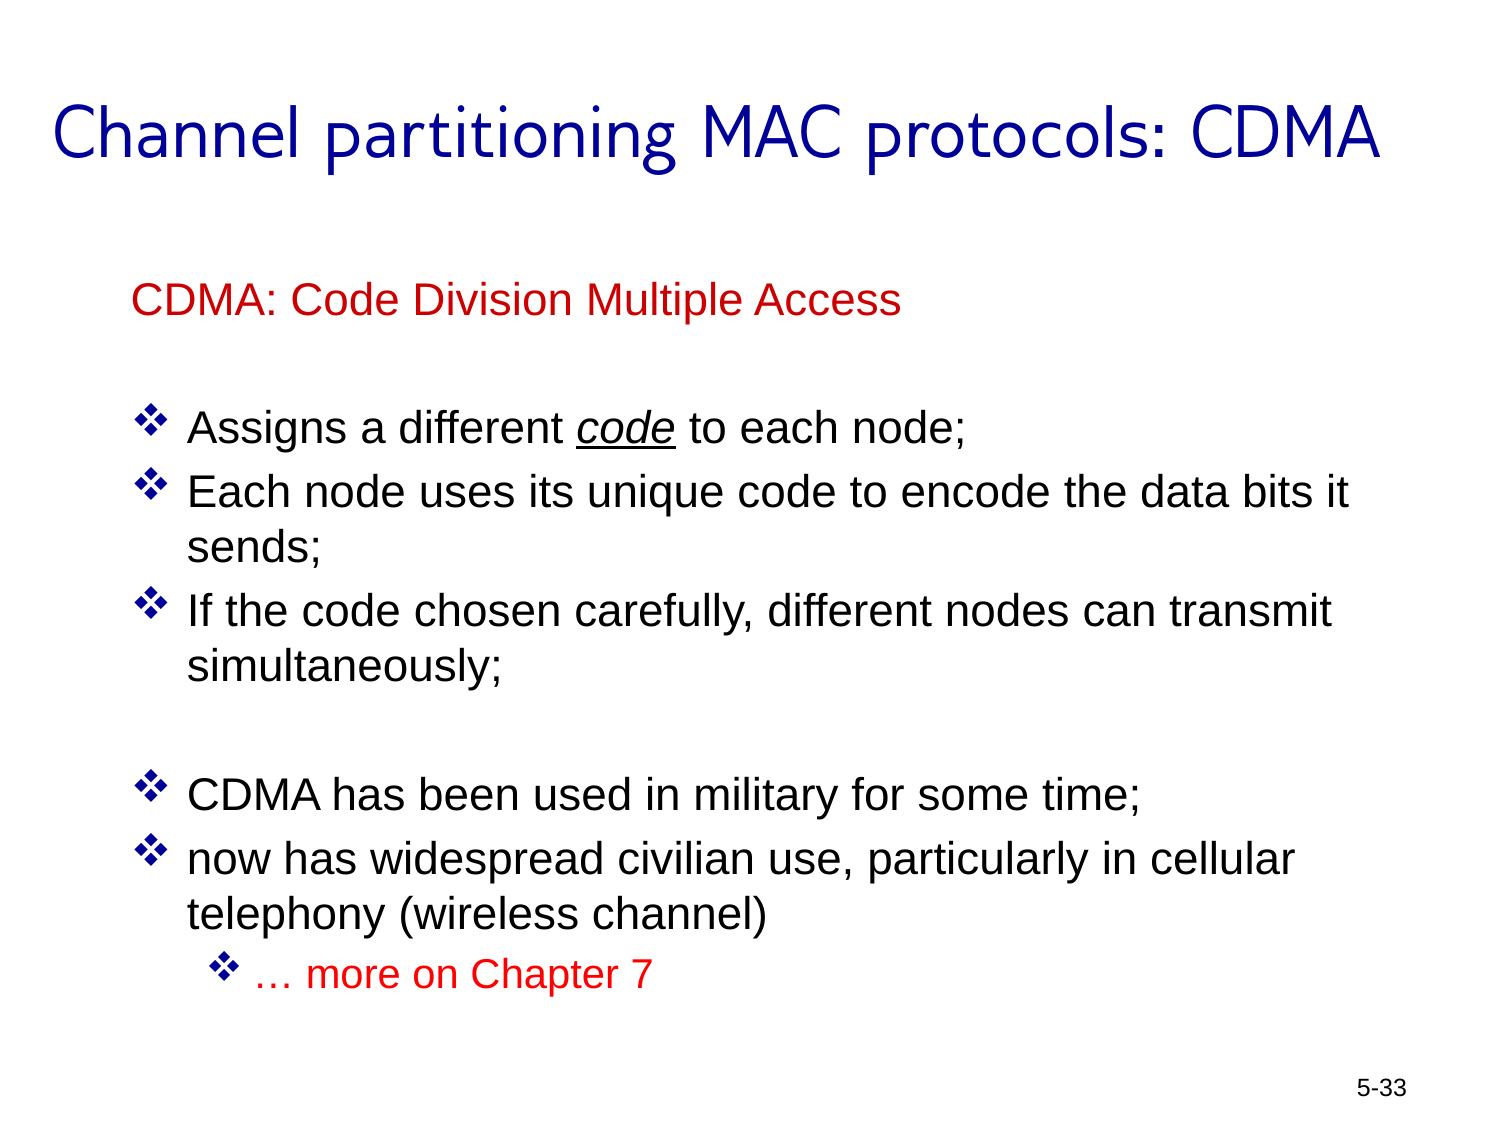

(a) Channel Partitioning Protocols
# Channel partitioning MAC protocols: CDMA
CDMA: Code Division Multiple Access

Assigns a different code to each node;
Each node uses its unique code to encode the data bits it sends;
If the code chosen carefully, different nodes can transmit simultaneously;

CDMA has been used in military for some time;
now has widespread civilian use, particularly in cellular telephony (wireless channel)
… more on Chapter 7

5-33